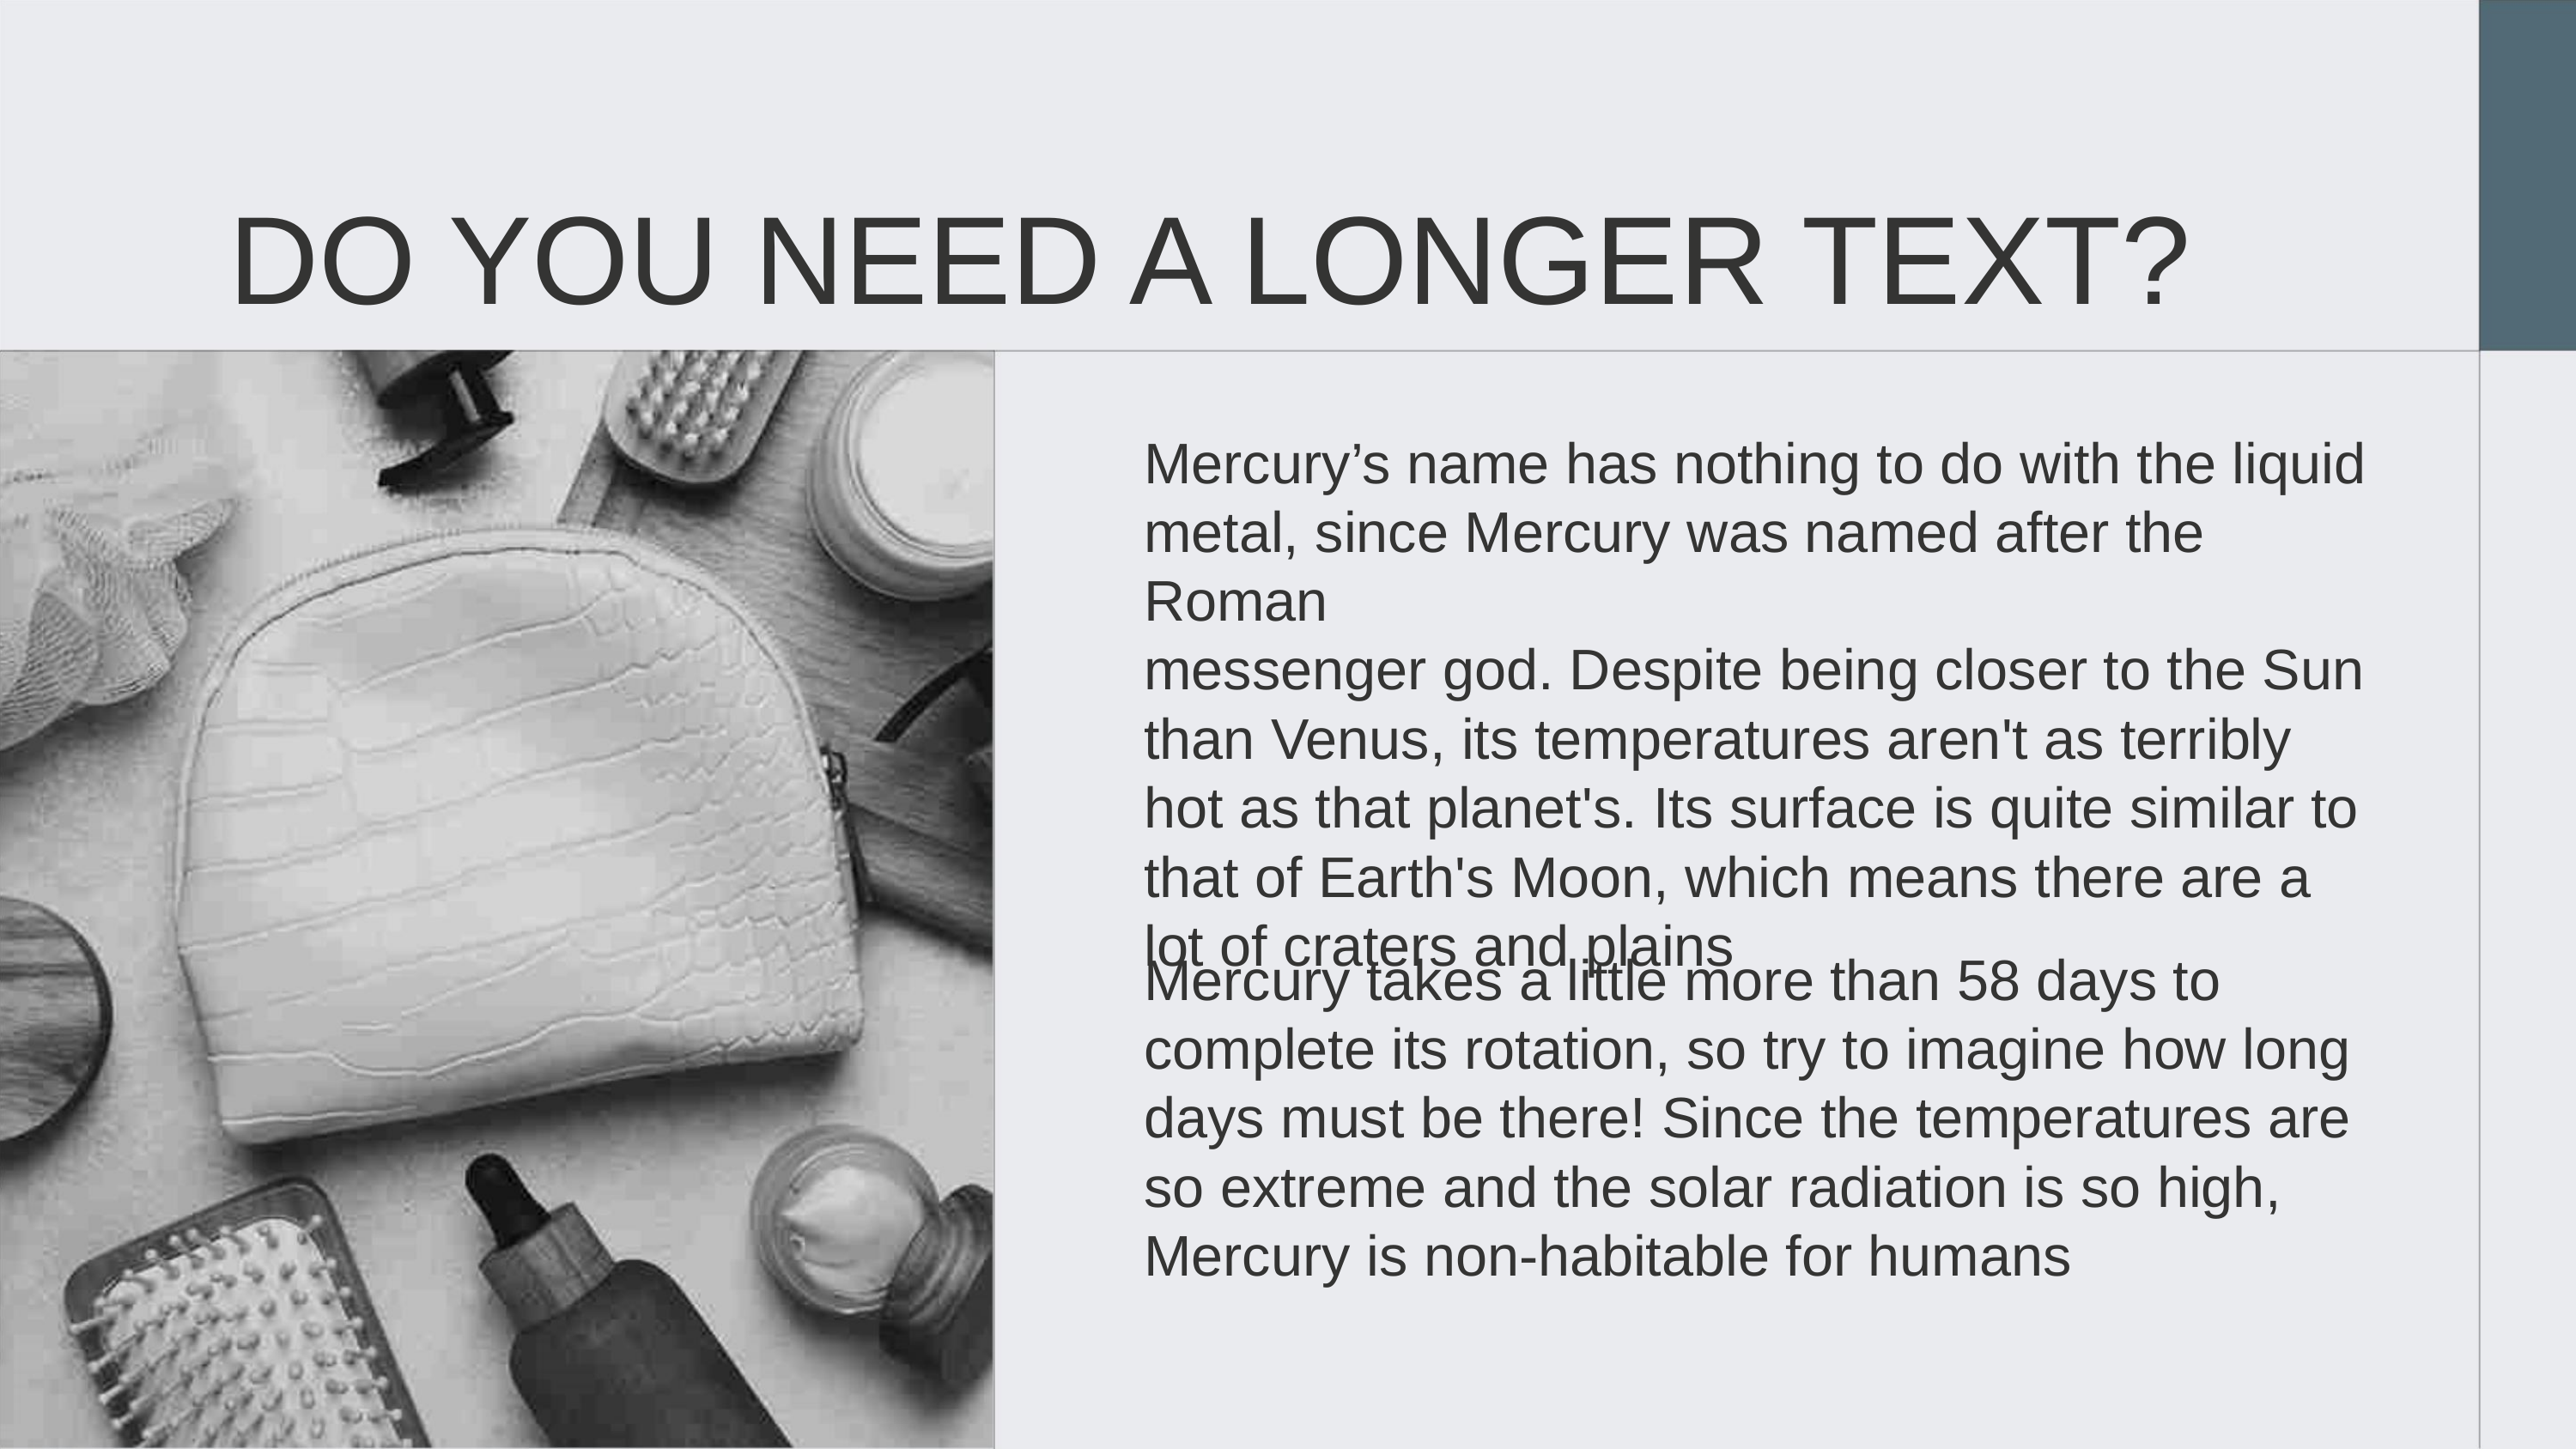

DO YOU NEED A LONGER TEXT?
Mercury’s name has nothing to do with the liquid
metal, since Mercury was named after the Roman
messenger god. Despite being closer to the Sun
than Venus, its temperatures aren't as terribly
hot as that planet's. Its surface is quite similar to
that of Earth's Moon, which means there are a
lot of craters and plains
Mercury takes a little more than 58 days to
complete its rotation, so try to imagine how long
days must be there! Since the temperatures are
so extreme and the solar radiation is so high,
Mercury is non-habitable for humans